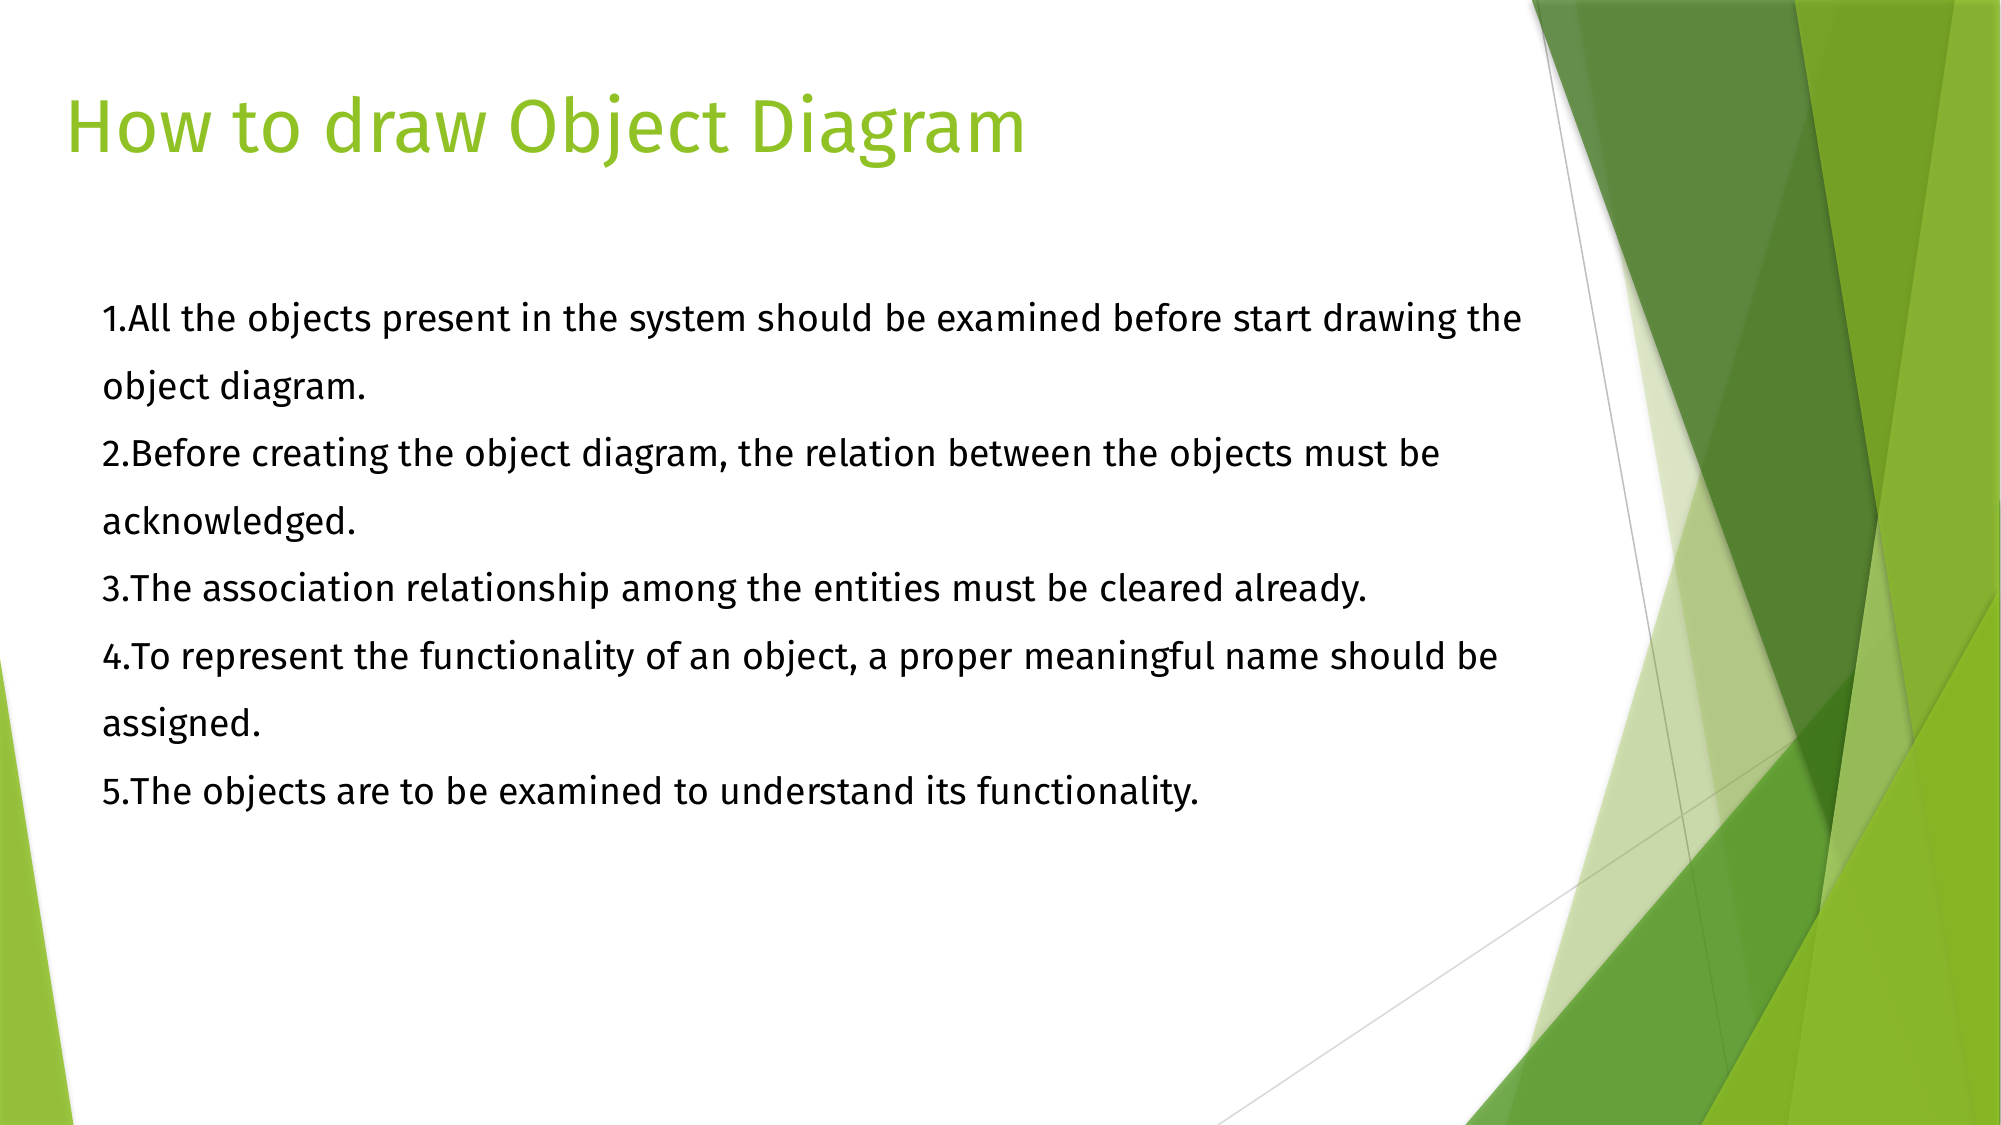

# How to draw Object Diagram

All the objects present in the system should be examined before start drawing the object diagram.
Before creating the object diagram, the relation between the objects must be acknowledged.
The association relationship among the entities must be cleared already.
To represent the functionality of an object, a proper meaningful name should be assigned.
The objects are to be examined to understand its functionality.